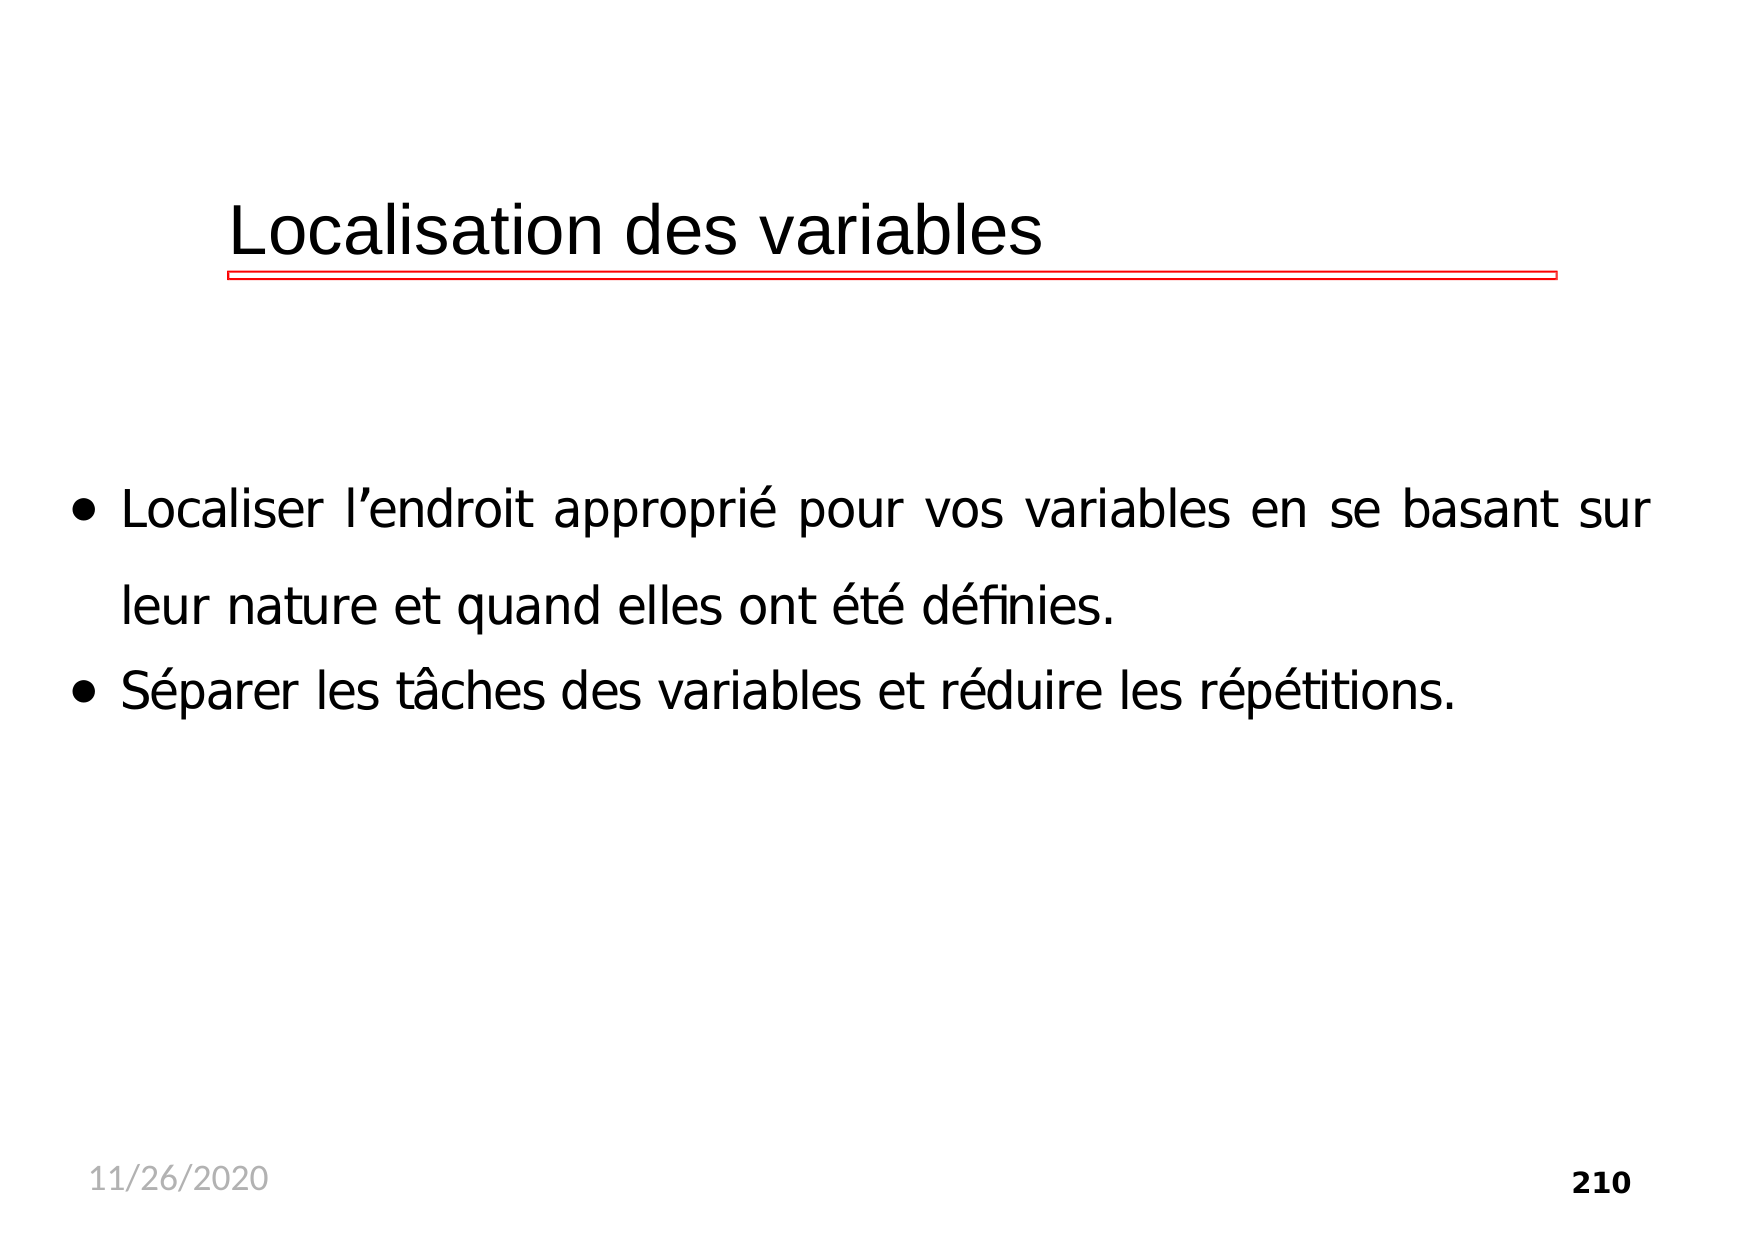

# Localisation des variables
Localiser l’endroit approprié pour vos variables en se basant sur leur nature et quand elles ont été définies.
Séparer les tâches des variables et réduire les répétitions.
11/26/2020
210